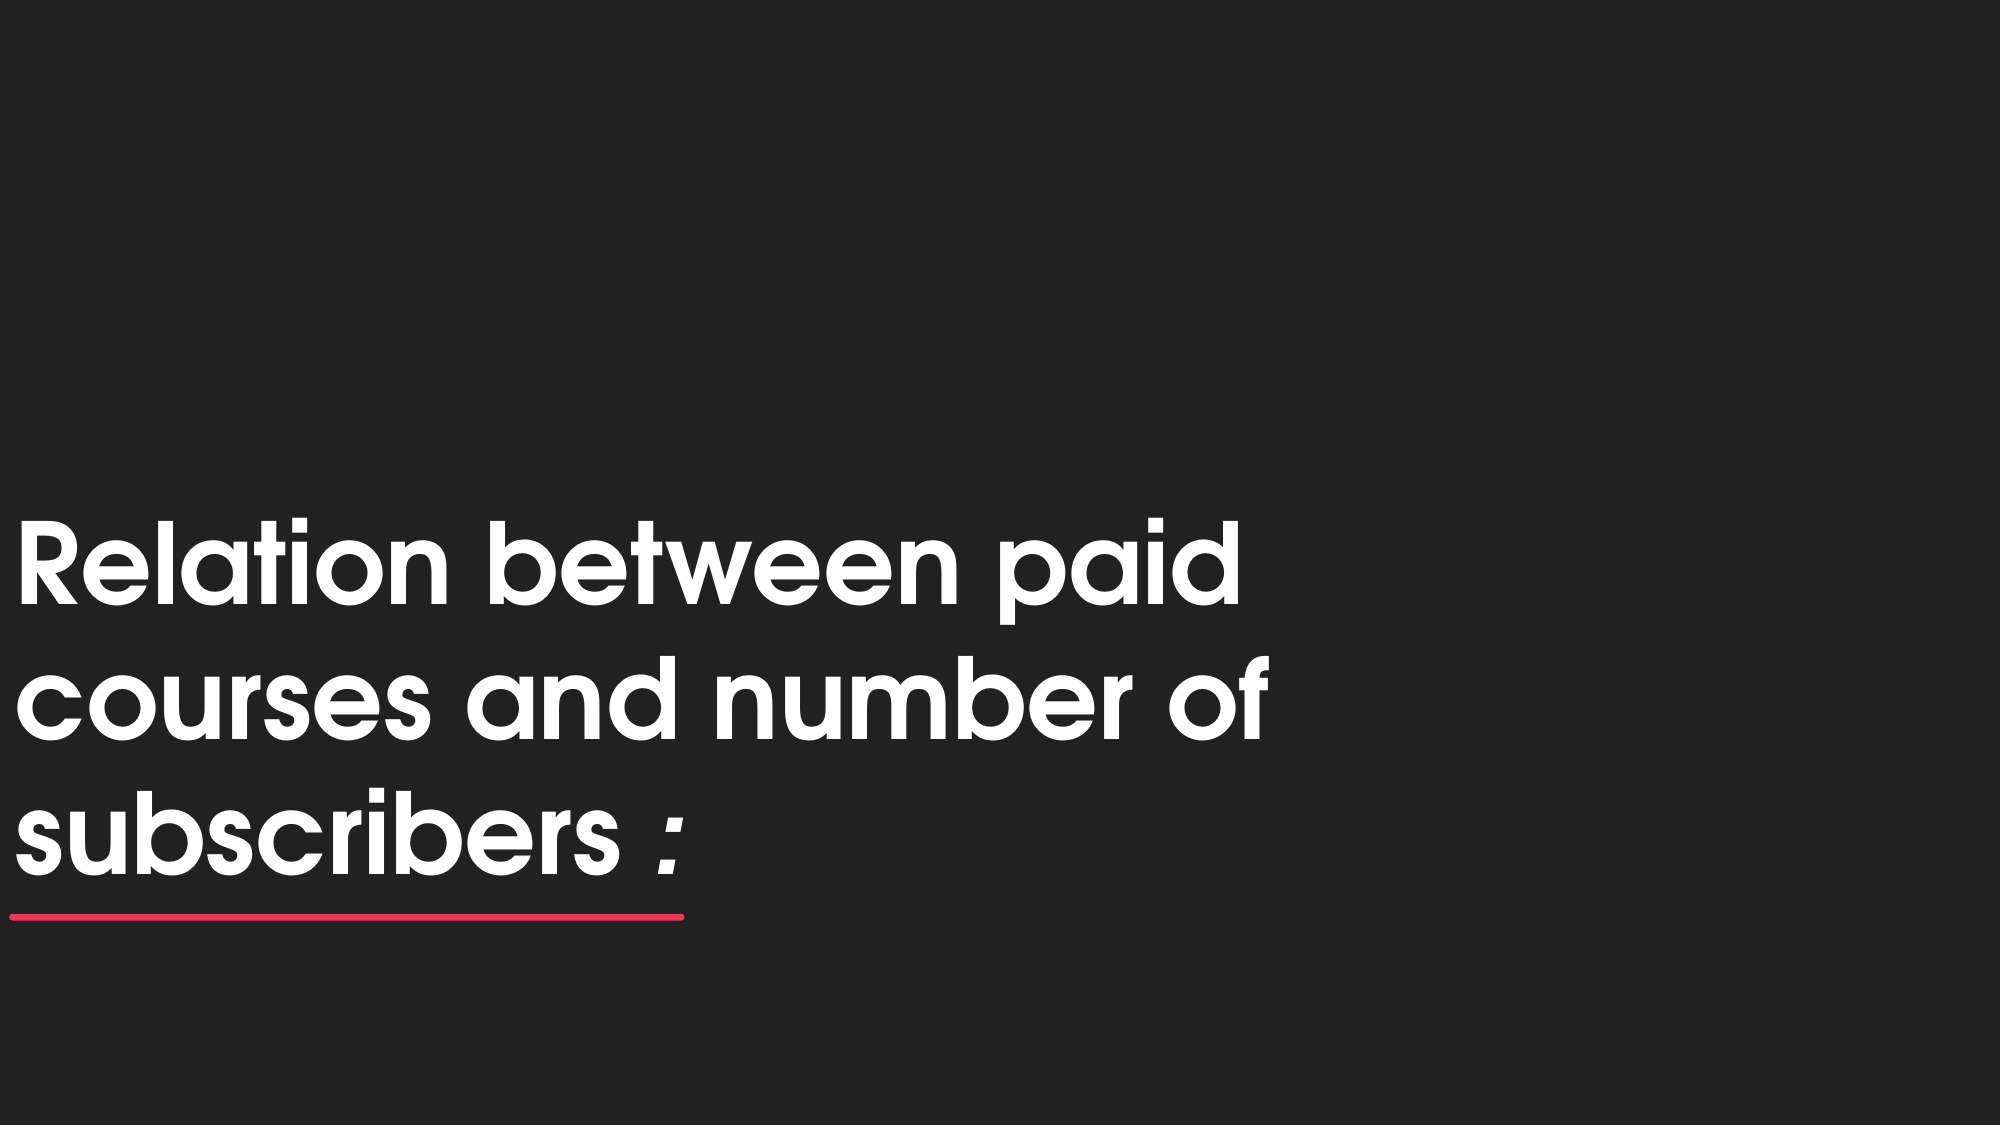

Relation between paid courses and number of subscribers :